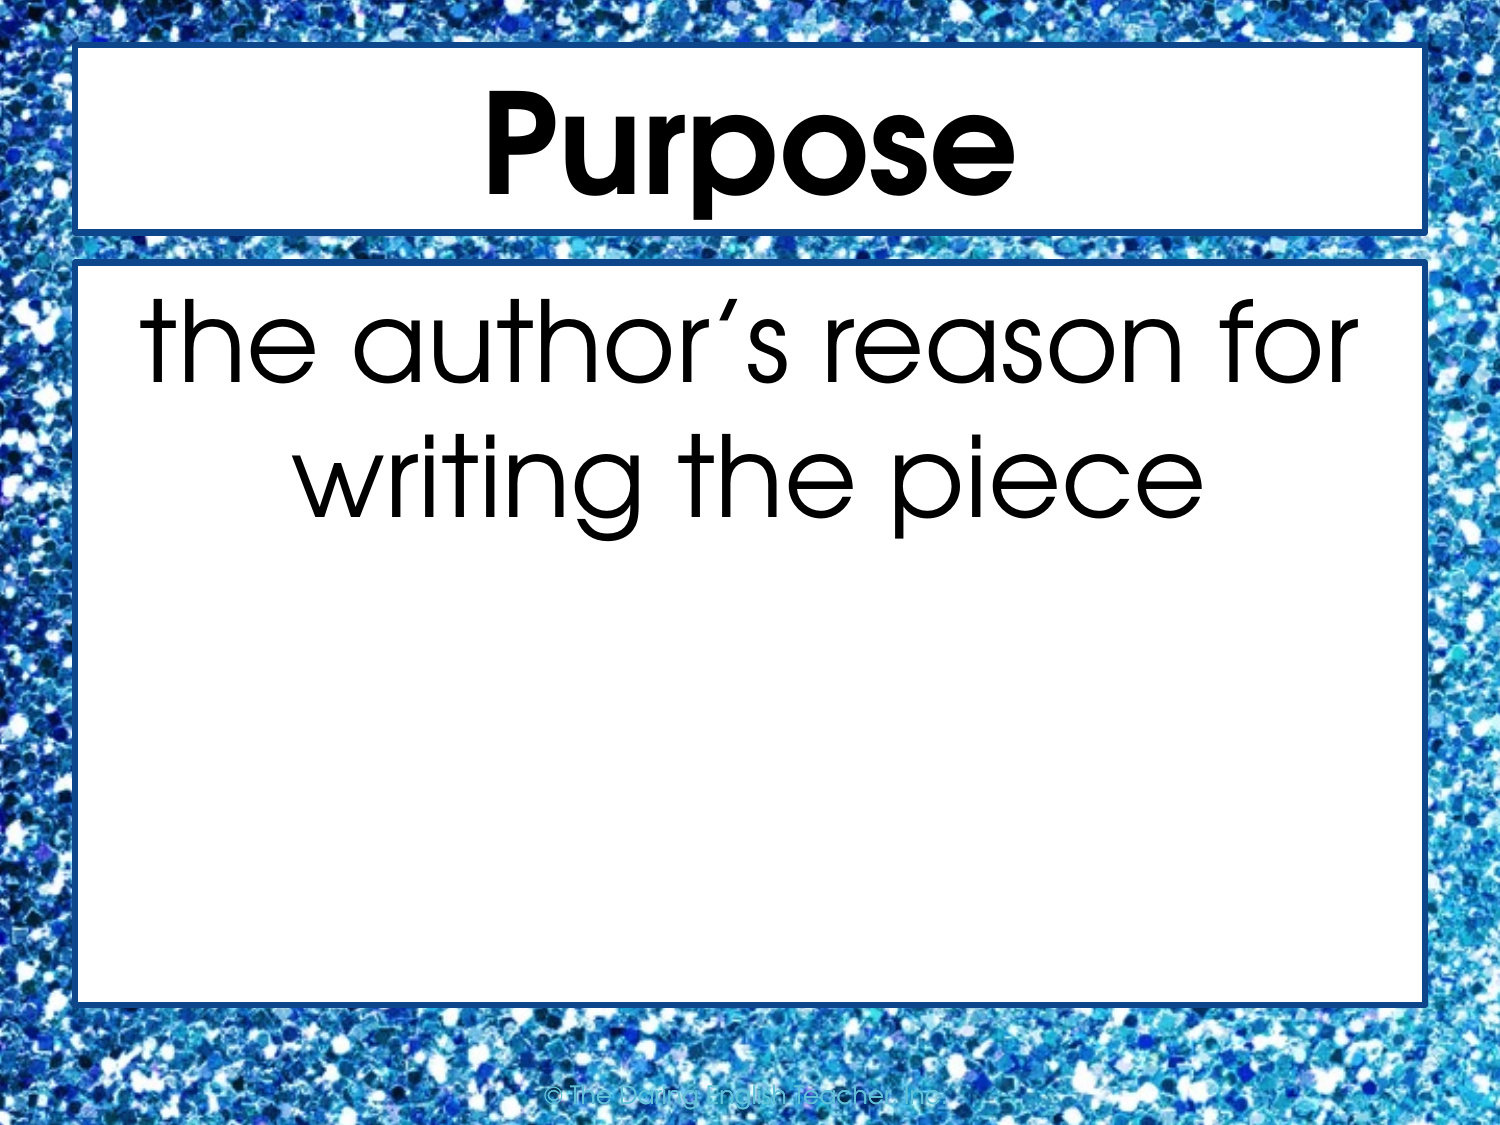

# Purpose
the author’s reason for writing the piece